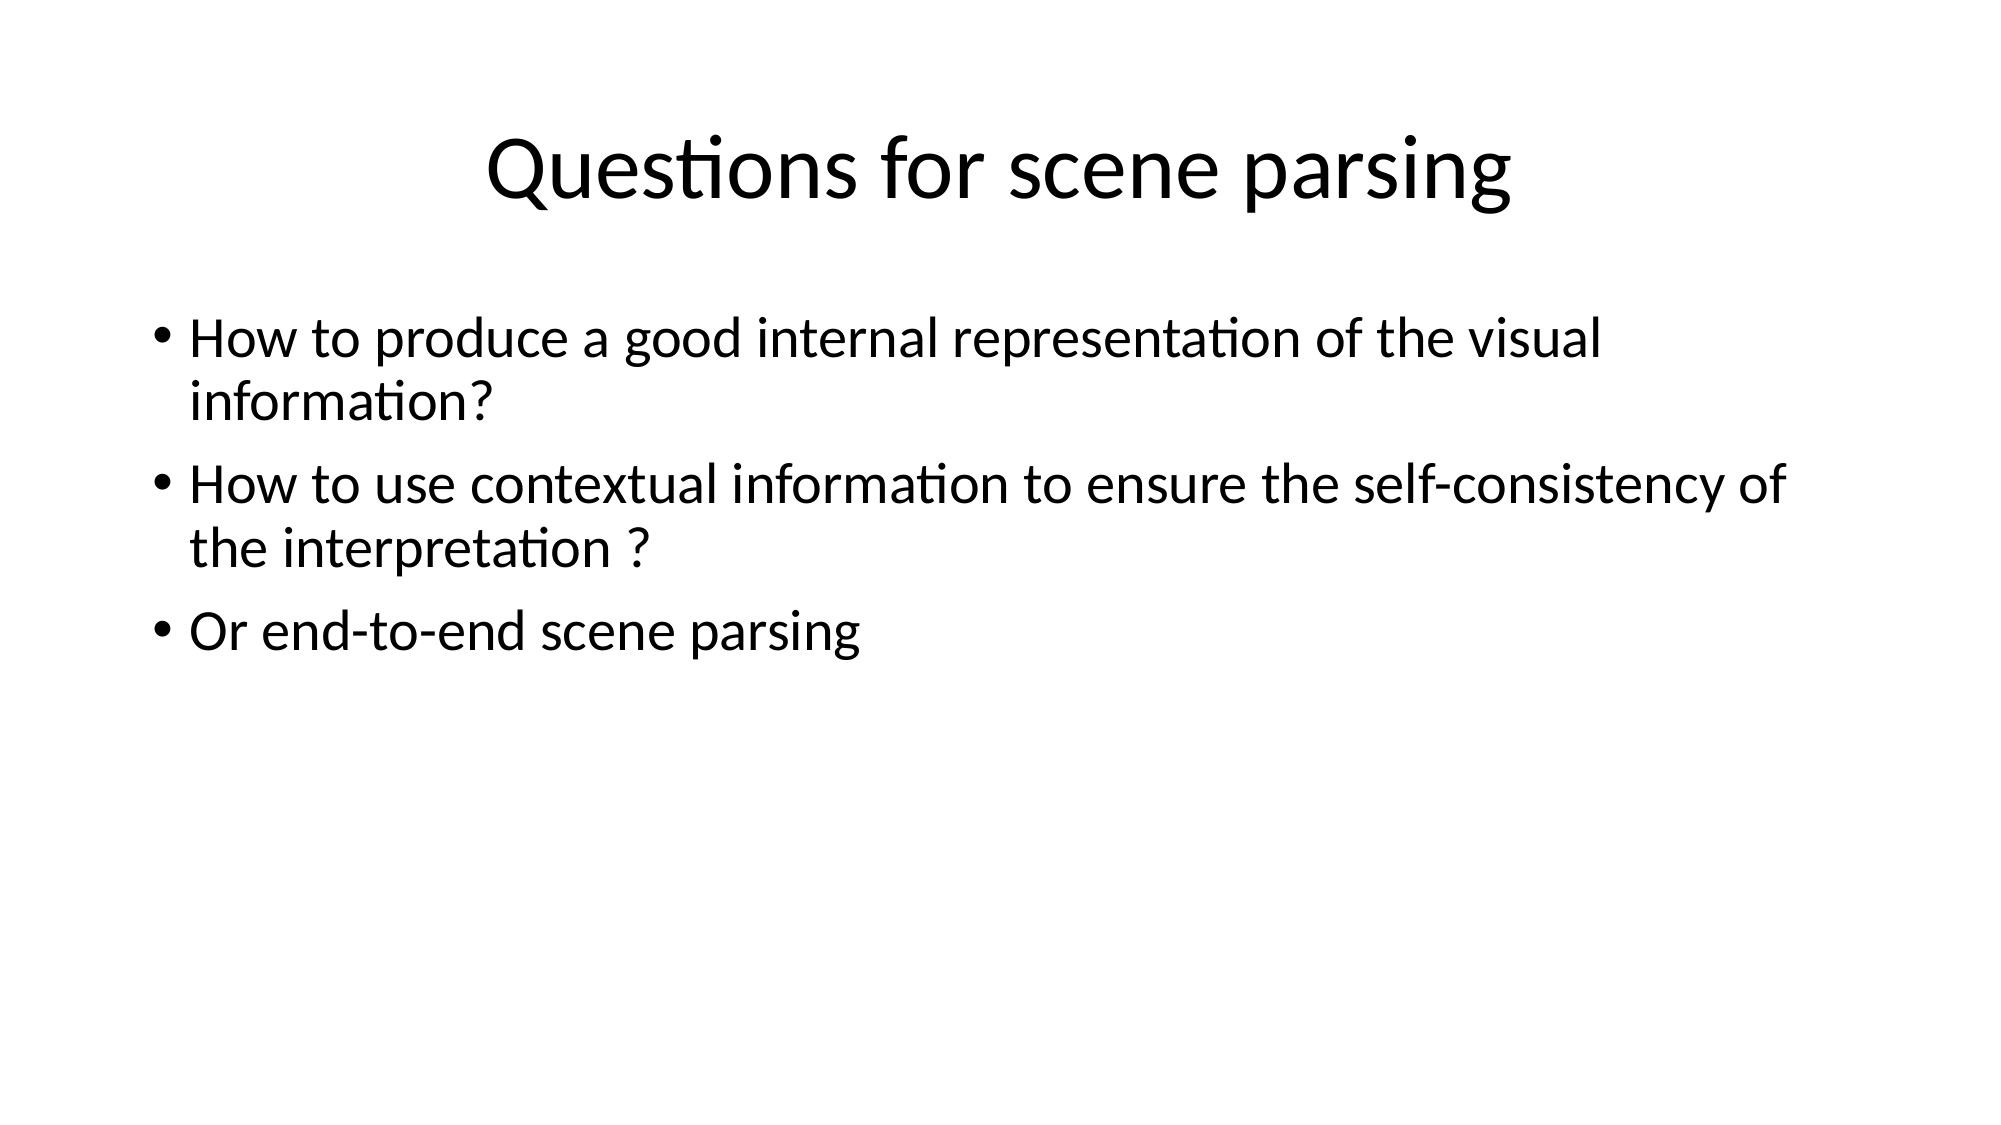

# Questions for scene parsing
How to produce a good internal representation of the visual information?
How to use contextual information to ensure the self-consistency of the interpretation ?
Or end-to-end scene parsing